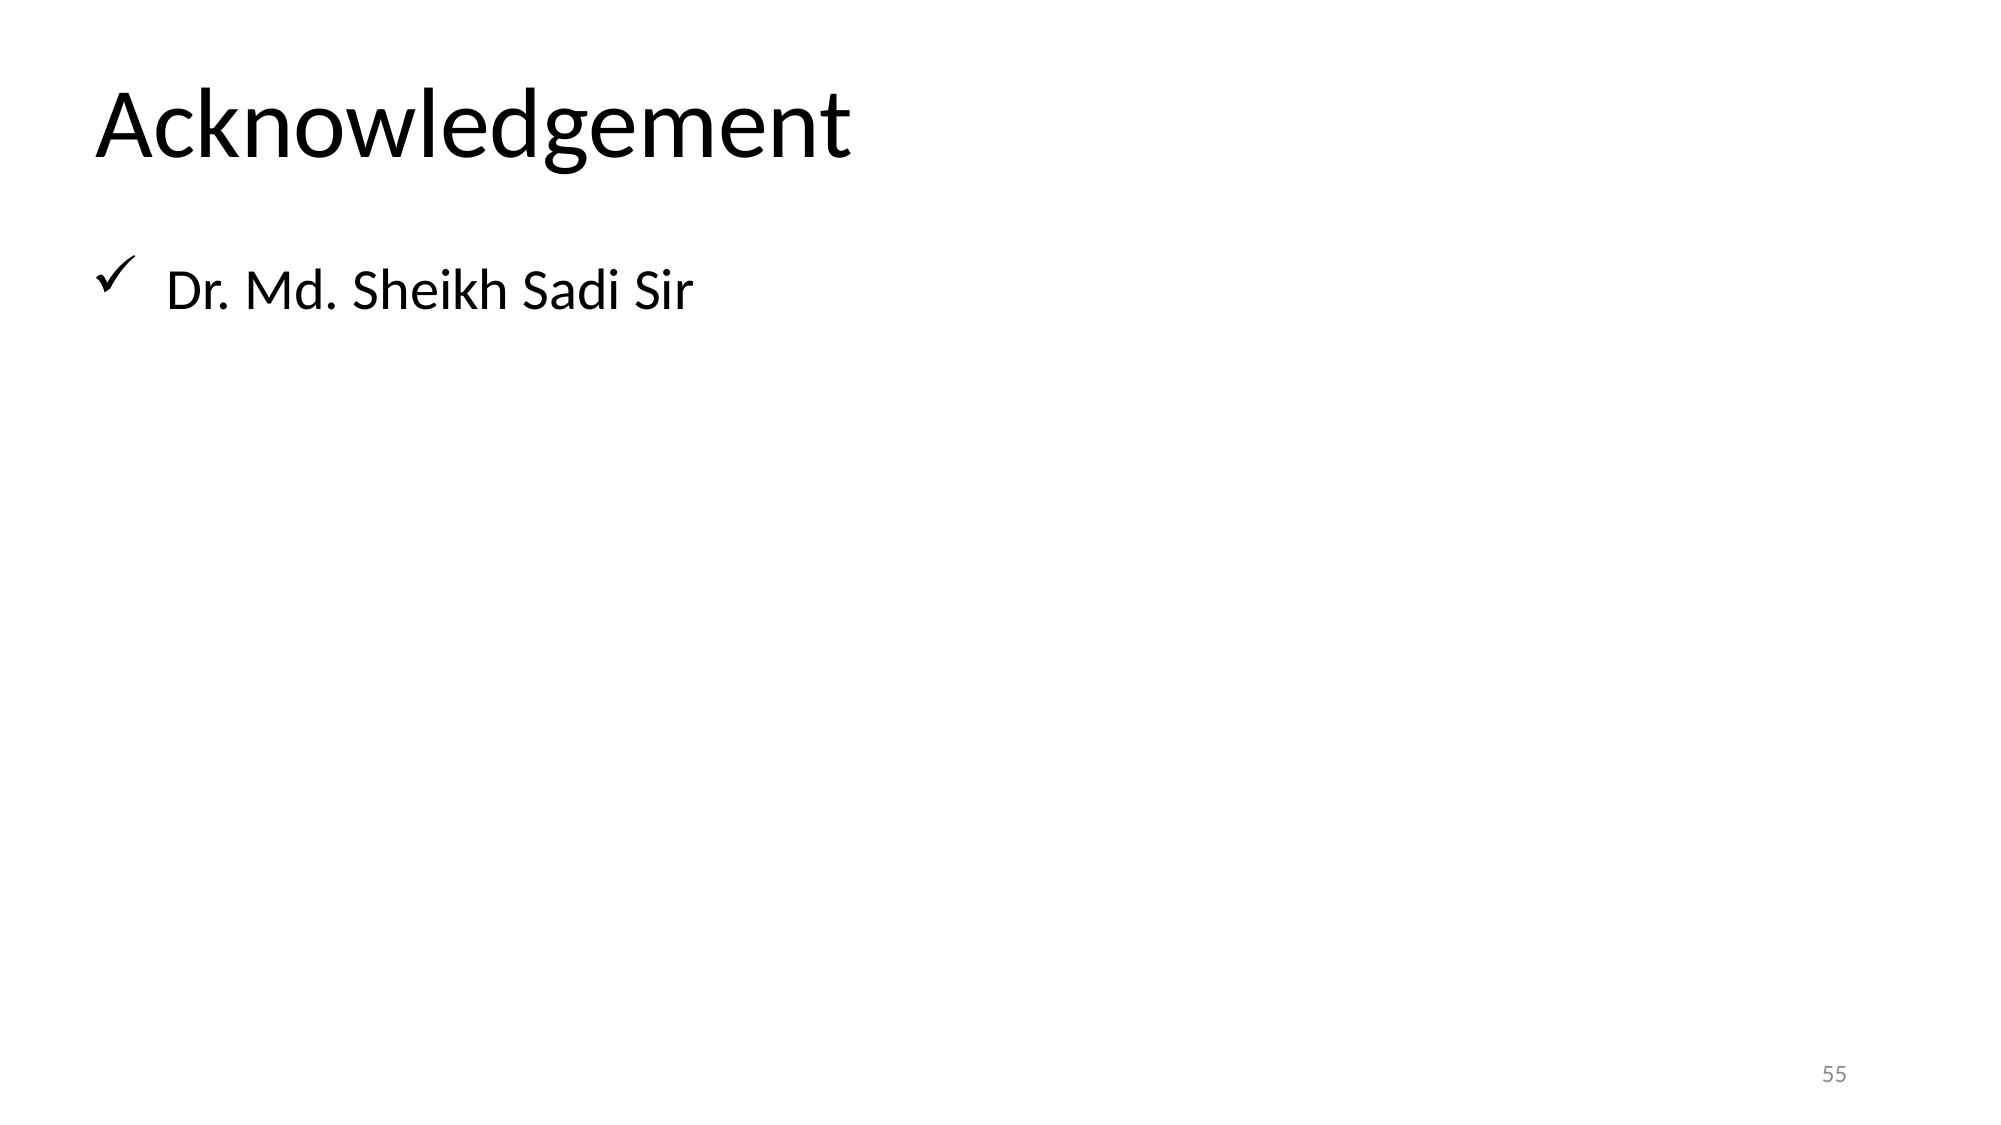

Acknowledgement
Dr. Md. Sheikh Sadi Sir
55